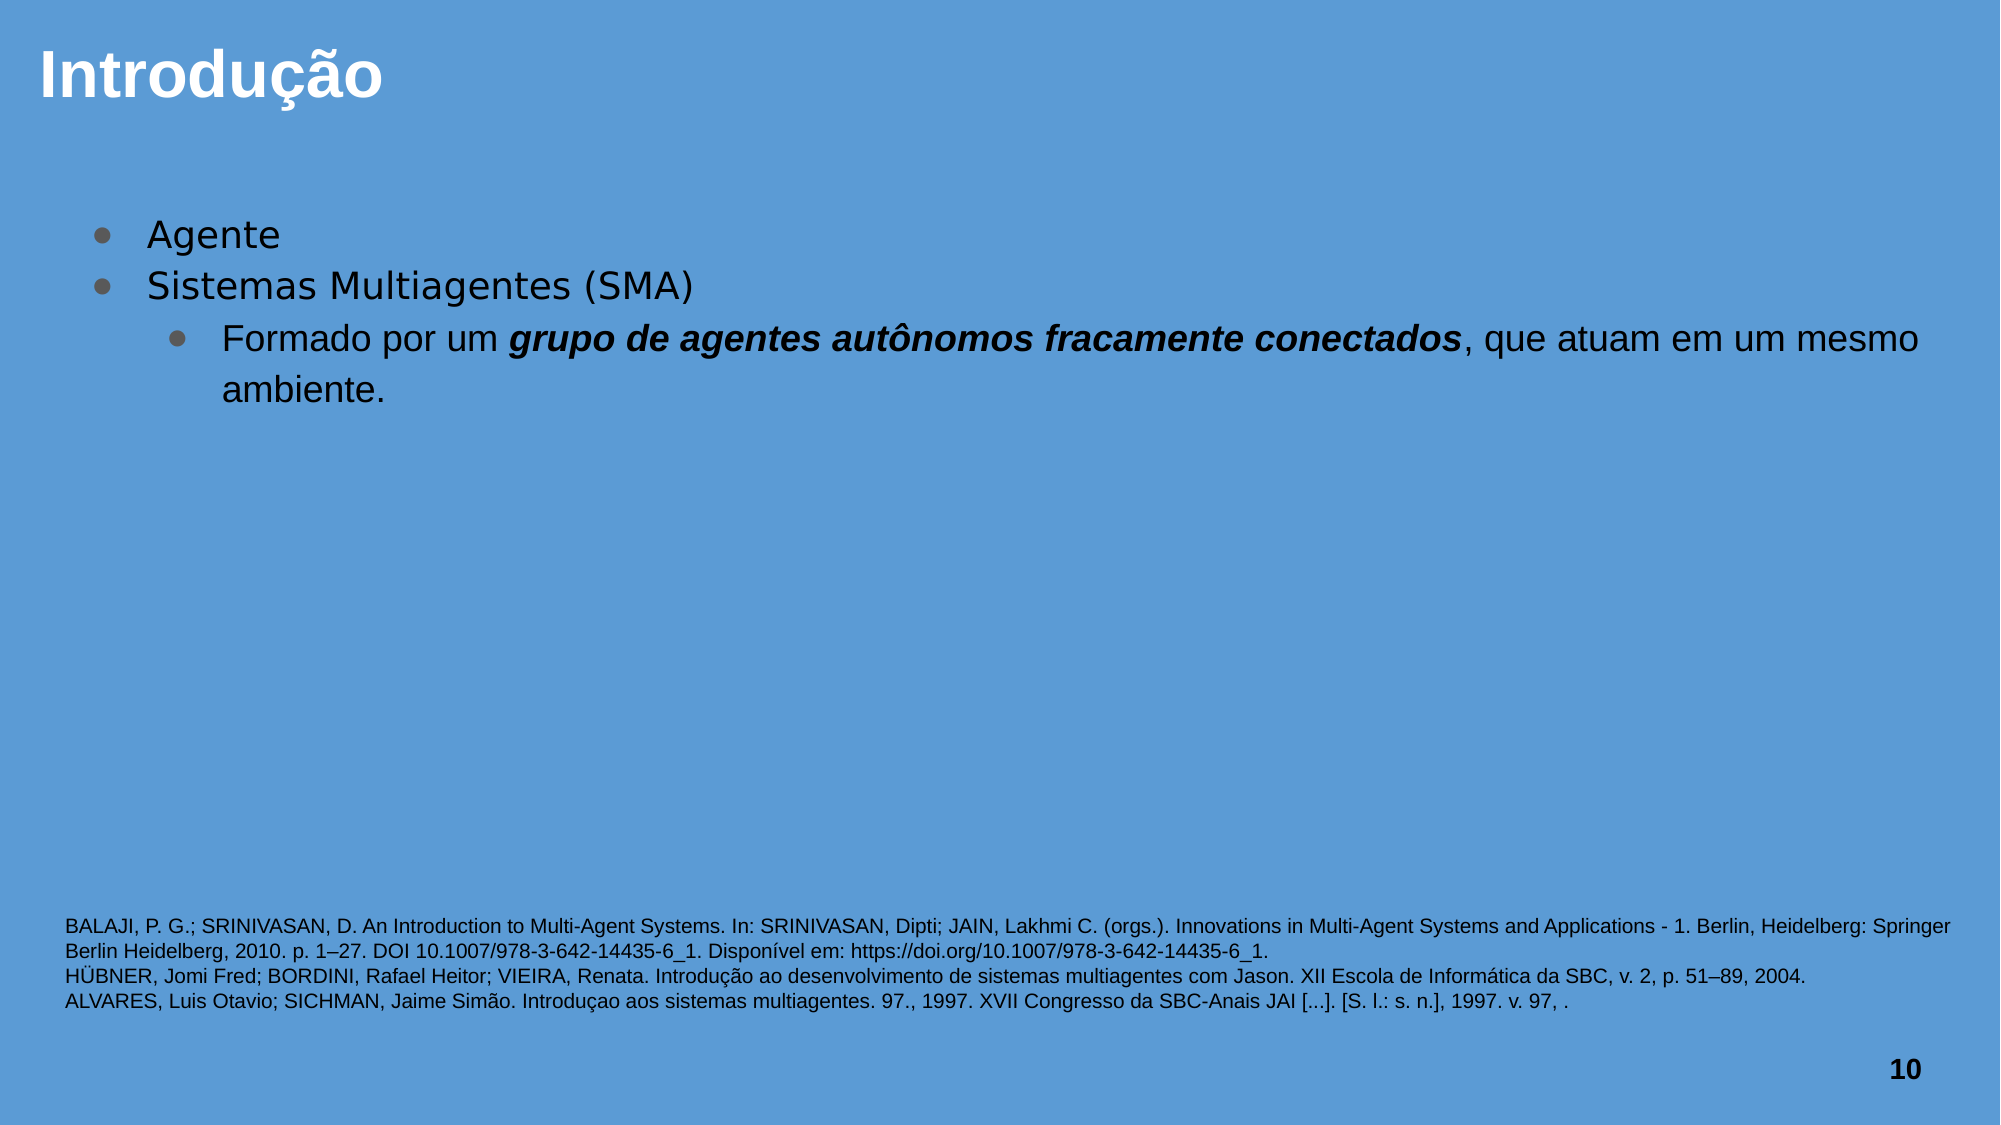

Introdução
Agente
Sistemas Multiagentes (SMA)
Formado por um grupo de agentes autônomos fracamente conectados, que atuam em um mesmo ambiente.

BALAJI, P. G.; SRINIVASAN, D. An Introduction to Multi-Agent Systems. In: SRINIVASAN, Dipti; JAIN, Lakhmi C. (orgs.). Innovations in Multi-Agent Systems and Applications - 1. Berlin, Heidelberg: Springer Berlin Heidelberg, 2010. p. 1–27. DOI 10.1007/978-3-642-14435-6_1. Disponível em: https://doi.org/10.1007/978-3-642-14435-6_1.
HÜBNER, Jomi Fred; BORDINI, Rafael Heitor; VIEIRA, Renata. Introdução ao desenvolvimento de sistemas multiagentes com Jason. XII Escola de Informática da SBC, v. 2, p. 51–89, 2004.
ALVARES, Luis Otavio; SICHMAN, Jaime Simão. Introduçao aos sistemas multiagentes. 97., 1997. XVII Congresso da SBC-Anais JAI [...]. [S. l.: s. n.], 1997. v. 97, .